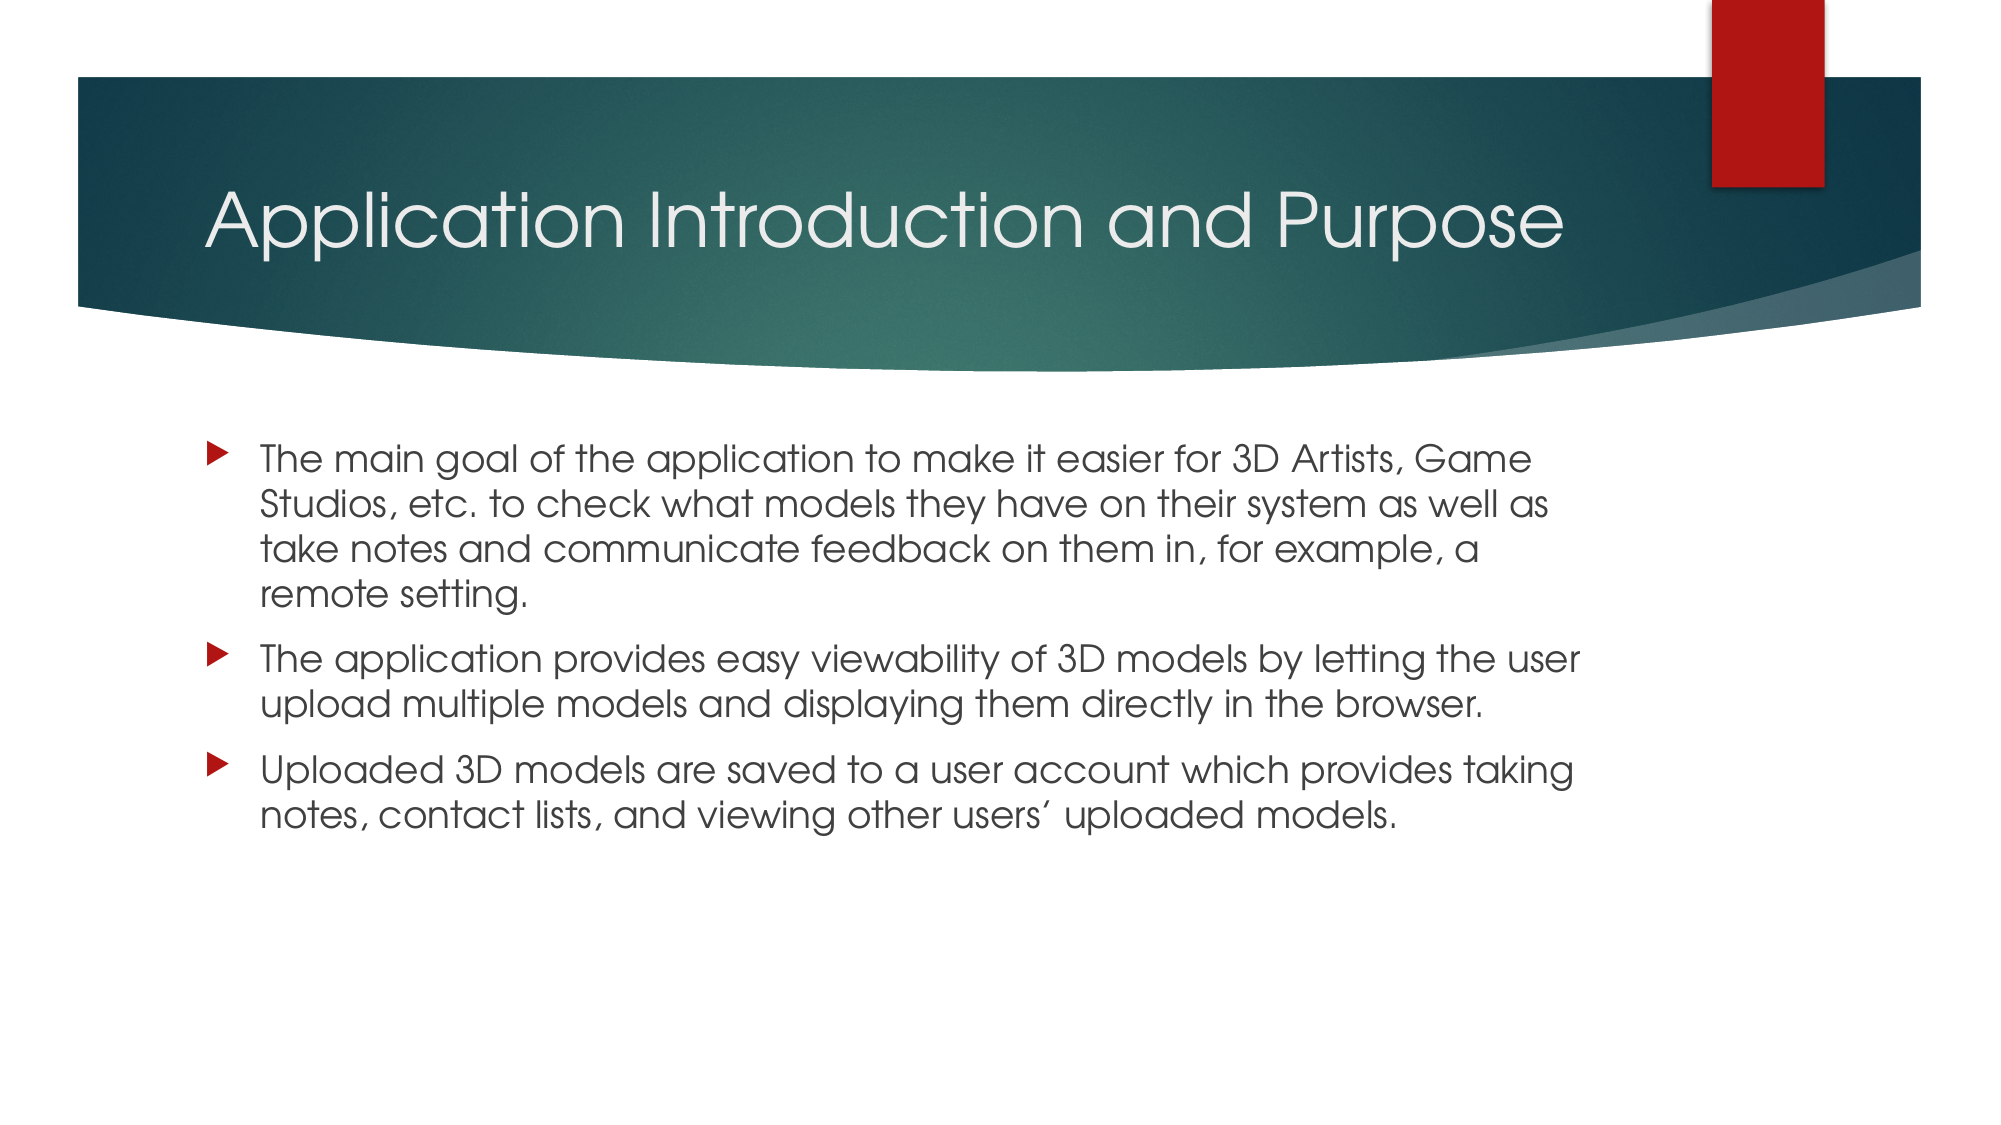

# Application Introduction and Purpose
The main goal of the application to make it easier for 3D Artists, Game Studios, etc. to check what models they have on their system as well as take notes and communicate feedback on them in, for example, a remote setting.
The application provides easy viewability of 3D models by letting the user upload multiple models and displaying them directly in the browser.
Uploaded 3D models are saved to a user account which provides taking notes, contact lists, and viewing other users’ uploaded models.